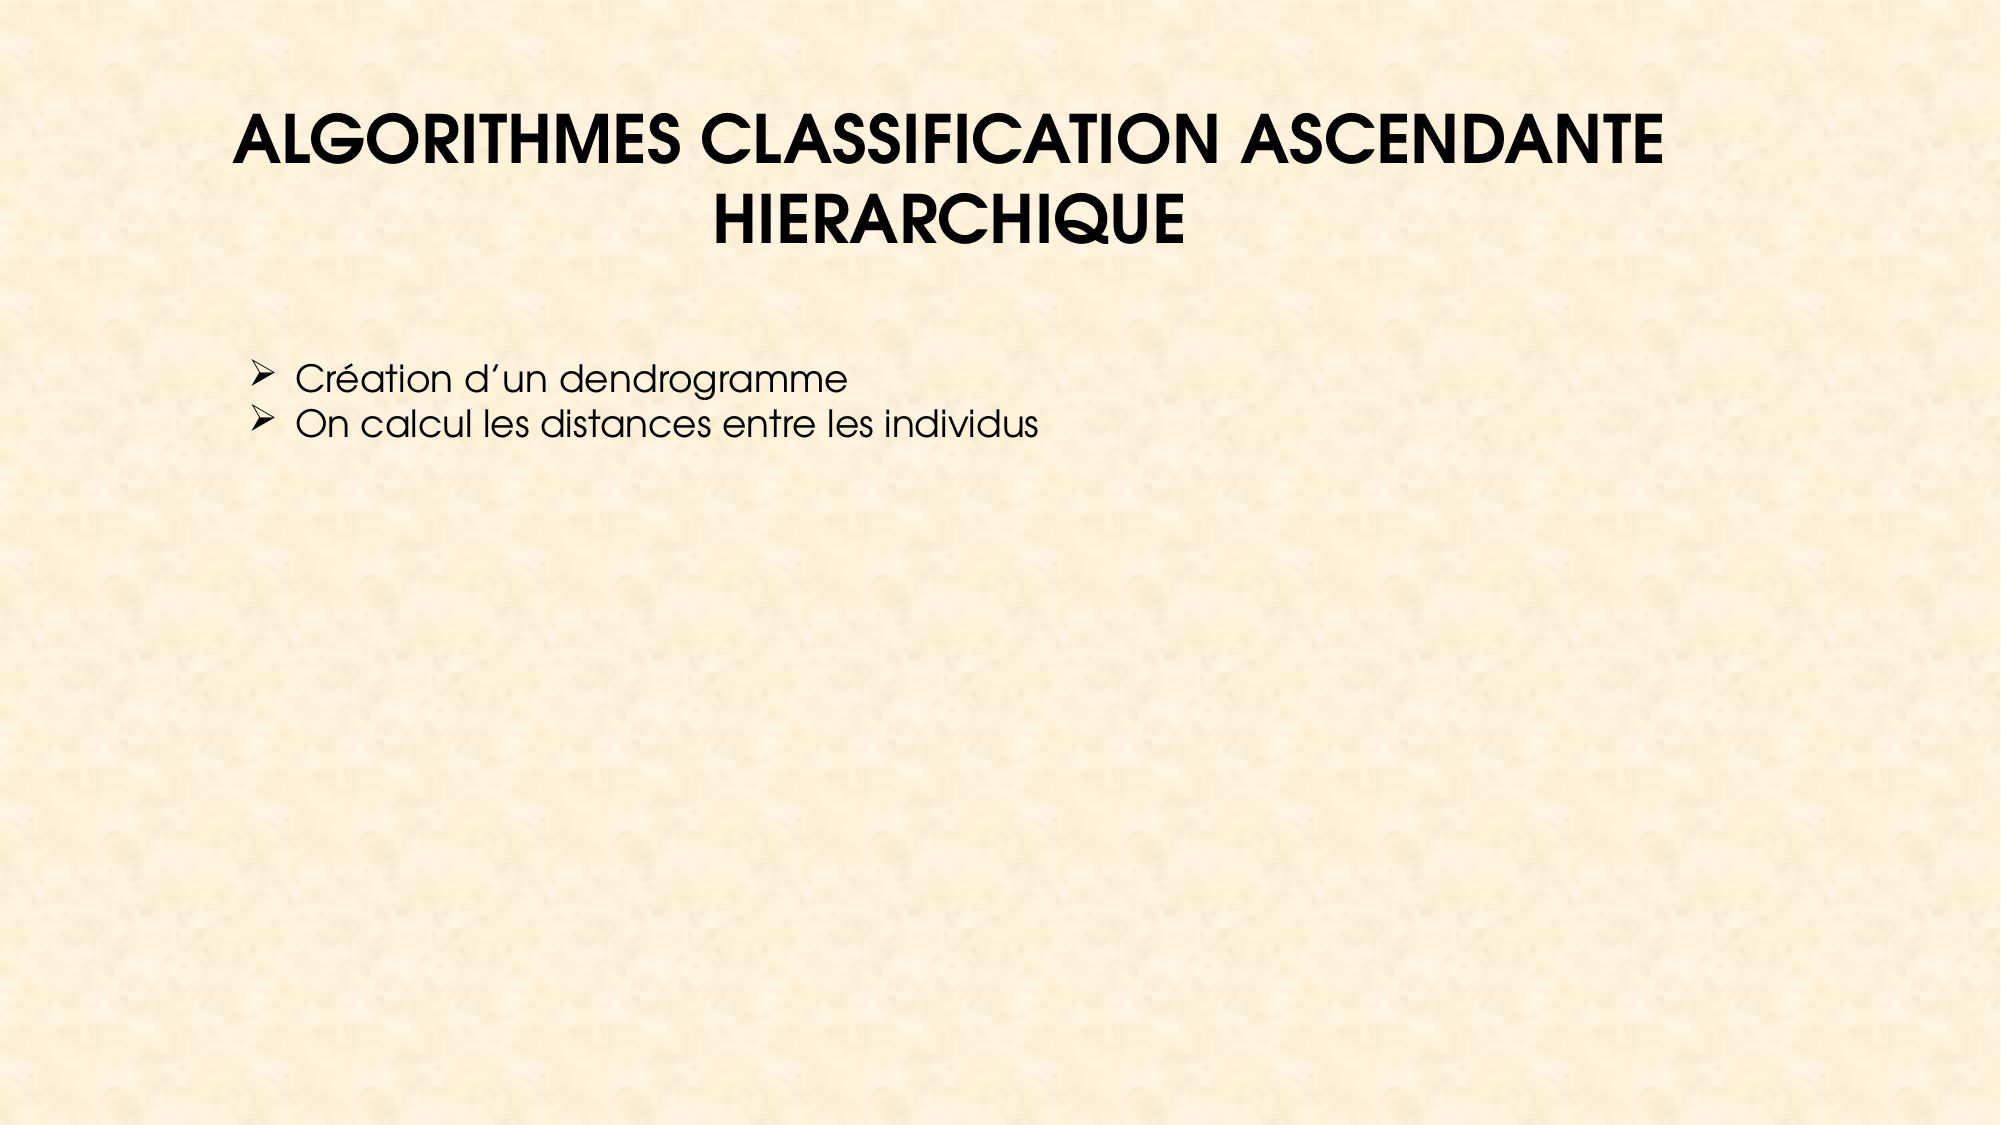

ALGORITHMES CLASSIFICATION ASCENDANTE HIERARCHIQUE
Création d’un dendrogramme
On calcul les distances entre les individus